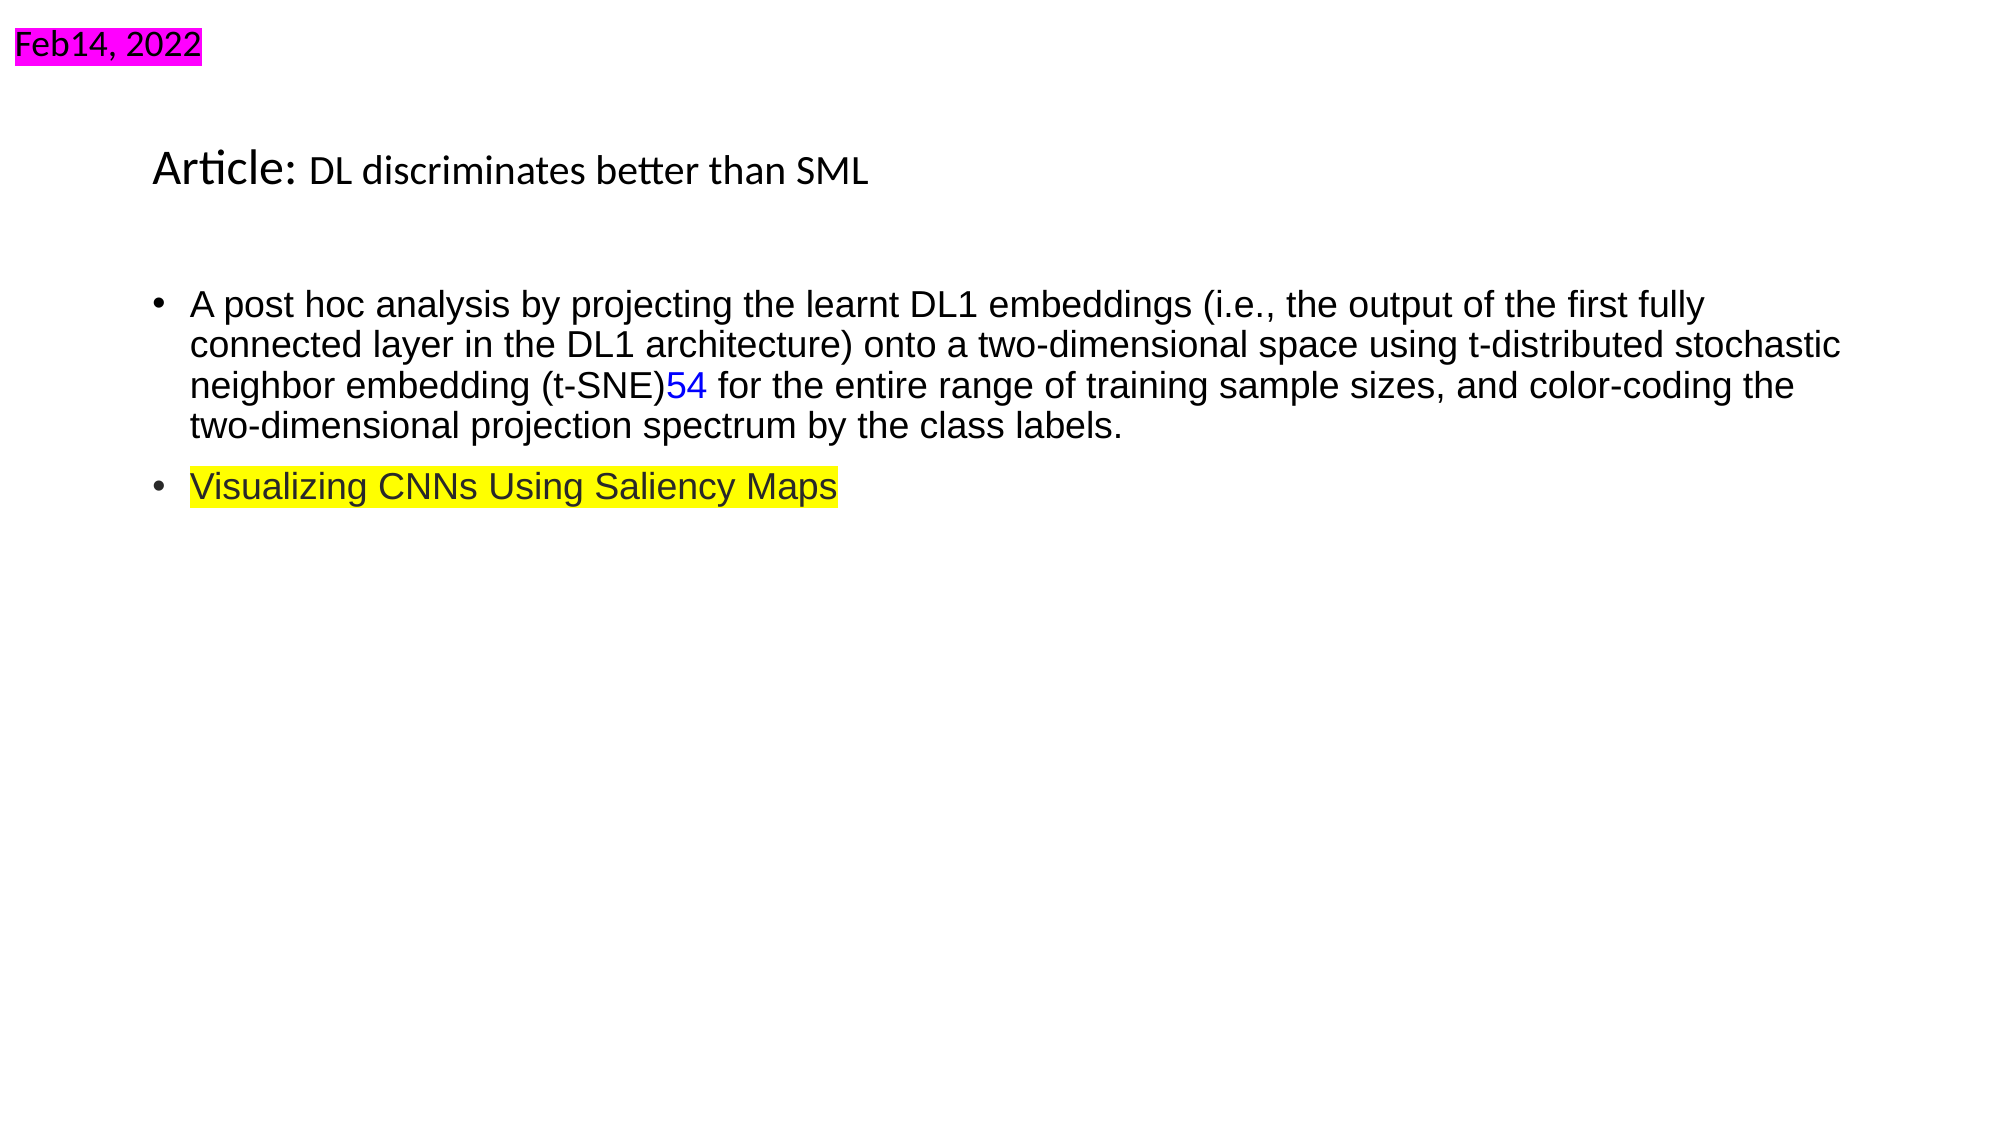

Feb14, 2022
# Article: DL discriminates better than SML
A post hoc analysis by projecting the learnt DL1 embeddings (i.e., the output of the first fully connected layer in the DL1 architecture) onto a two-dimensional space using t-distributed stochastic neighbor embedding (t-SNE)54 for the entire range of training sample sizes, and color-coding the two-dimensional projection spectrum by the class labels.
Visualizing CNNs Using Saliency Maps